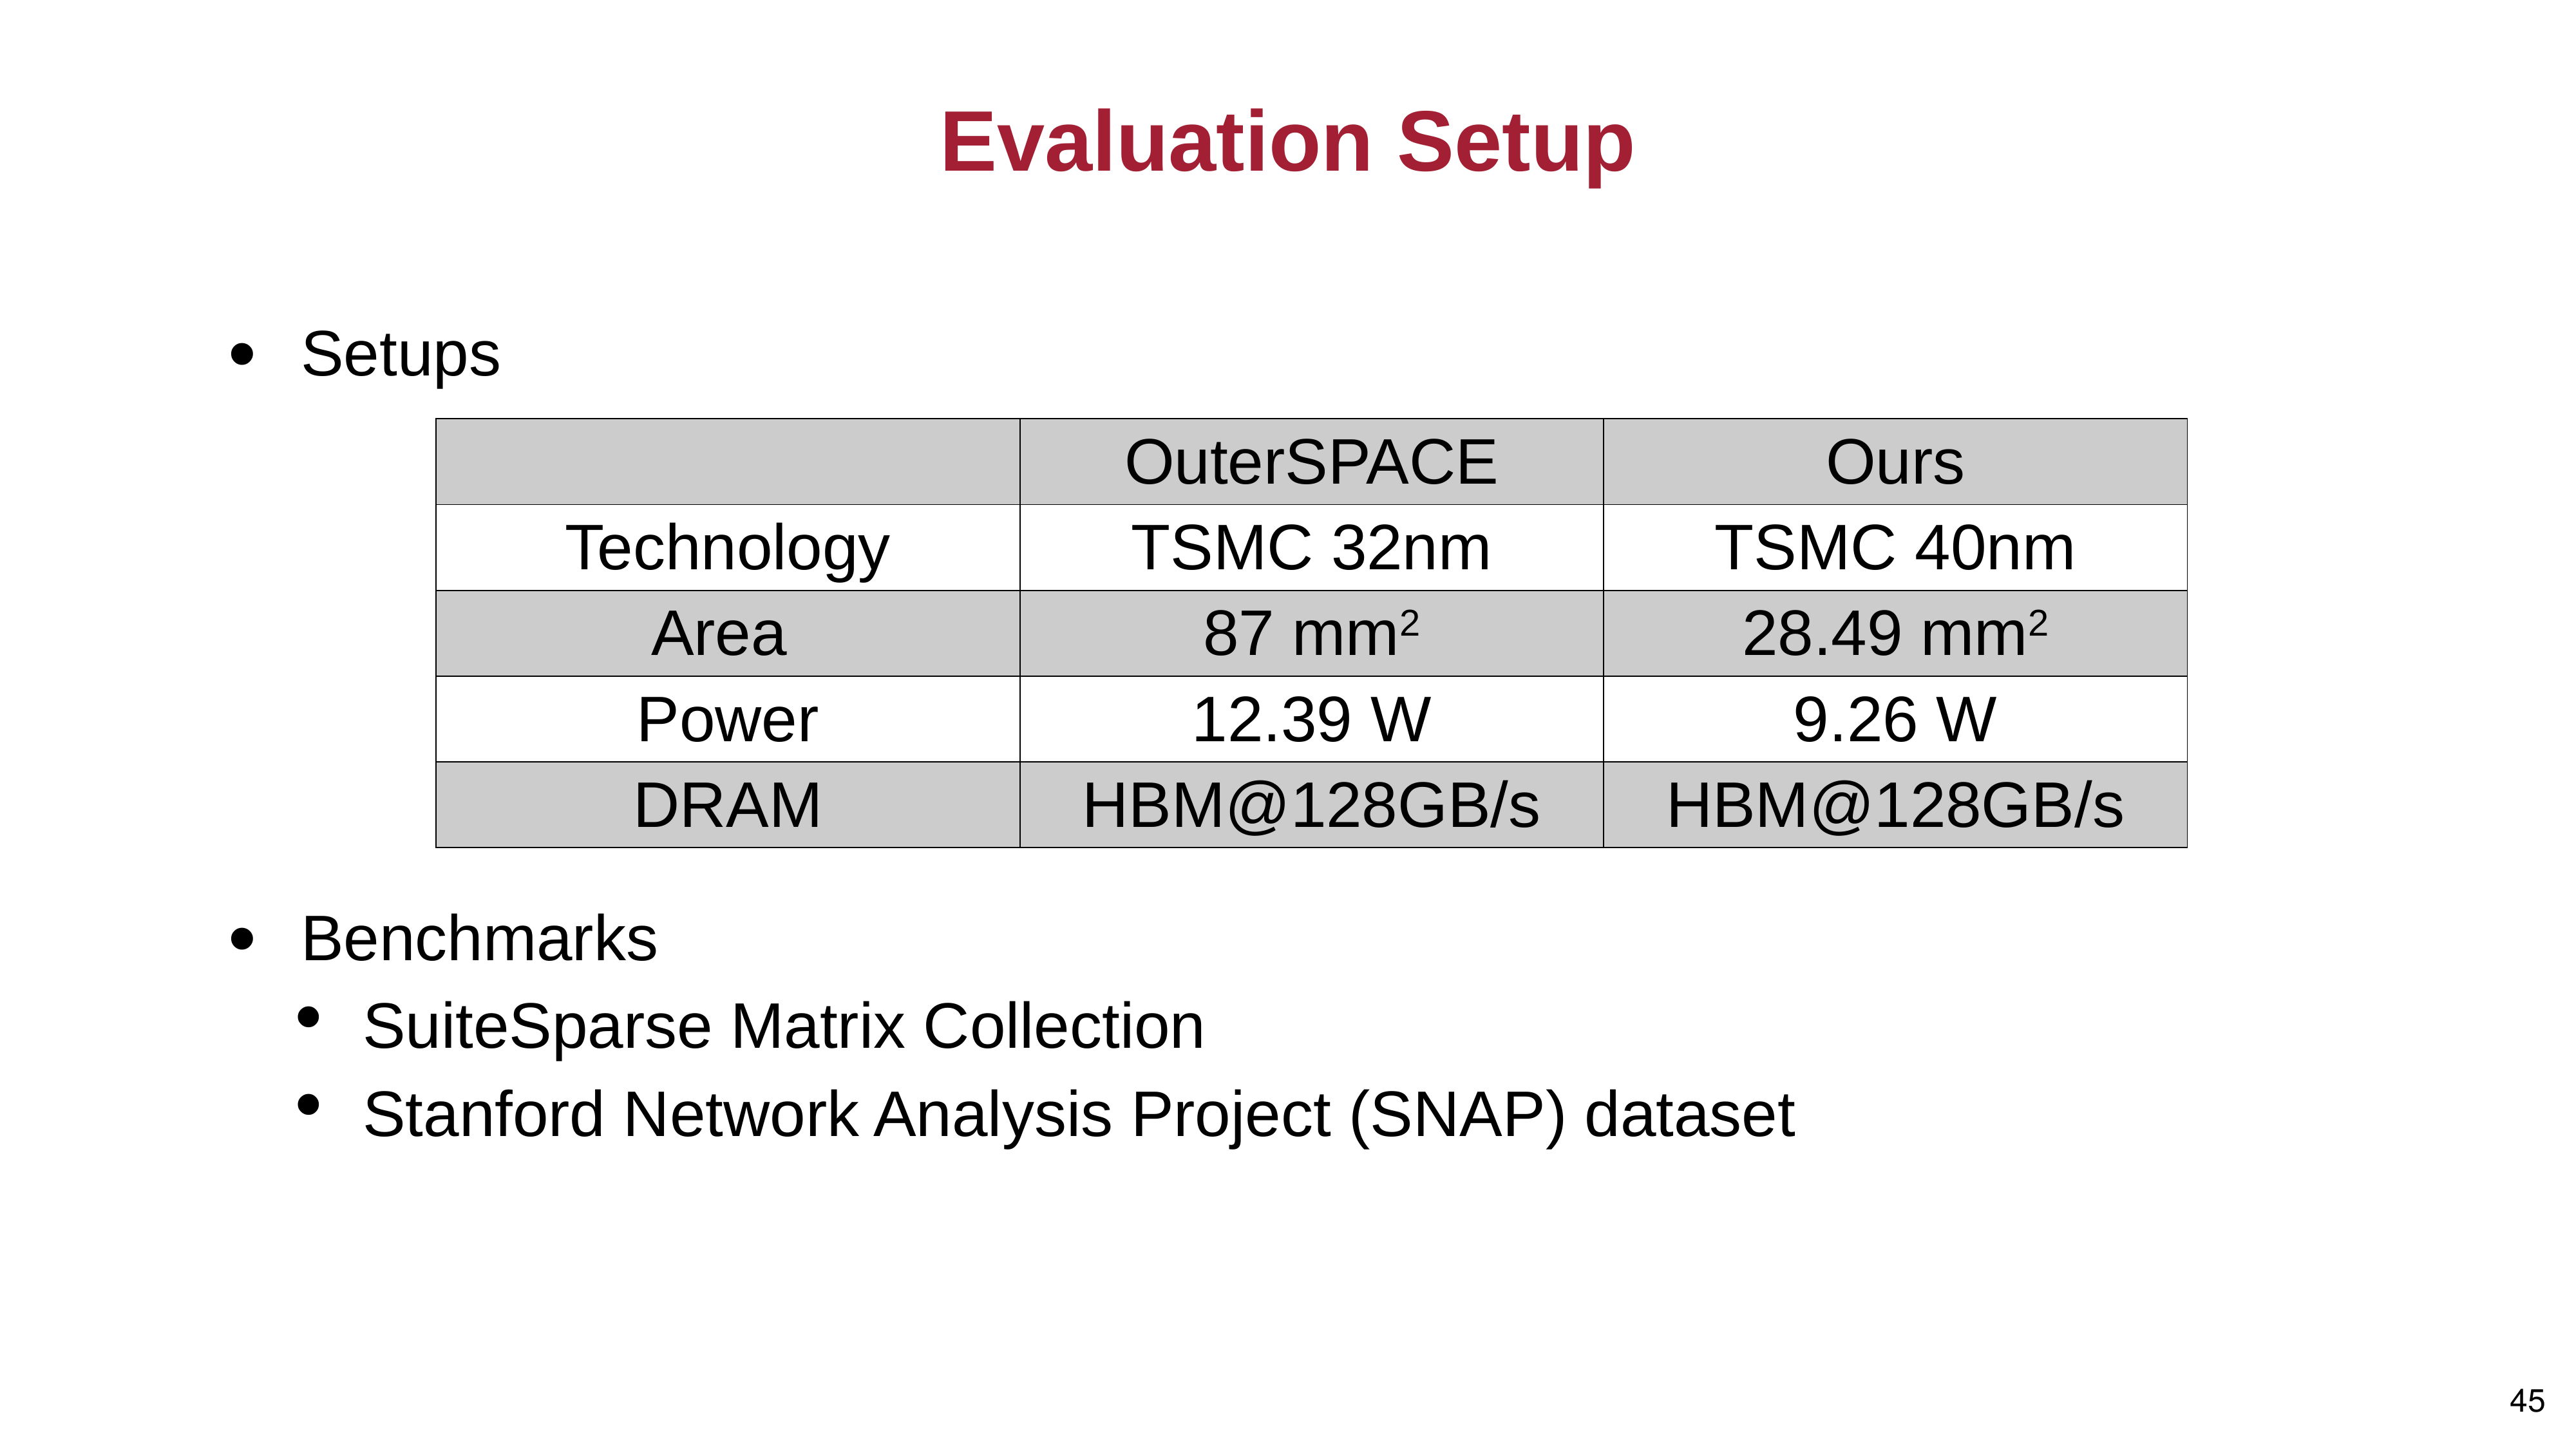

# Evaluation Setup
Setups
|  | OuterSPACE | Ours |
| --- | --- | --- |
| Technology | TSMC 32nm | TSMC 40nm |
| Area | 87 mm2 | 28.49 mm2 |
| Power | 12.39 W | 9.26 W |
| DRAM | HBM@128GB/s | HBM@128GB/s |
Benchmarks
SuiteSparse Matrix Collection
Stanford Network Analysis Project (SNAP) dataset
45